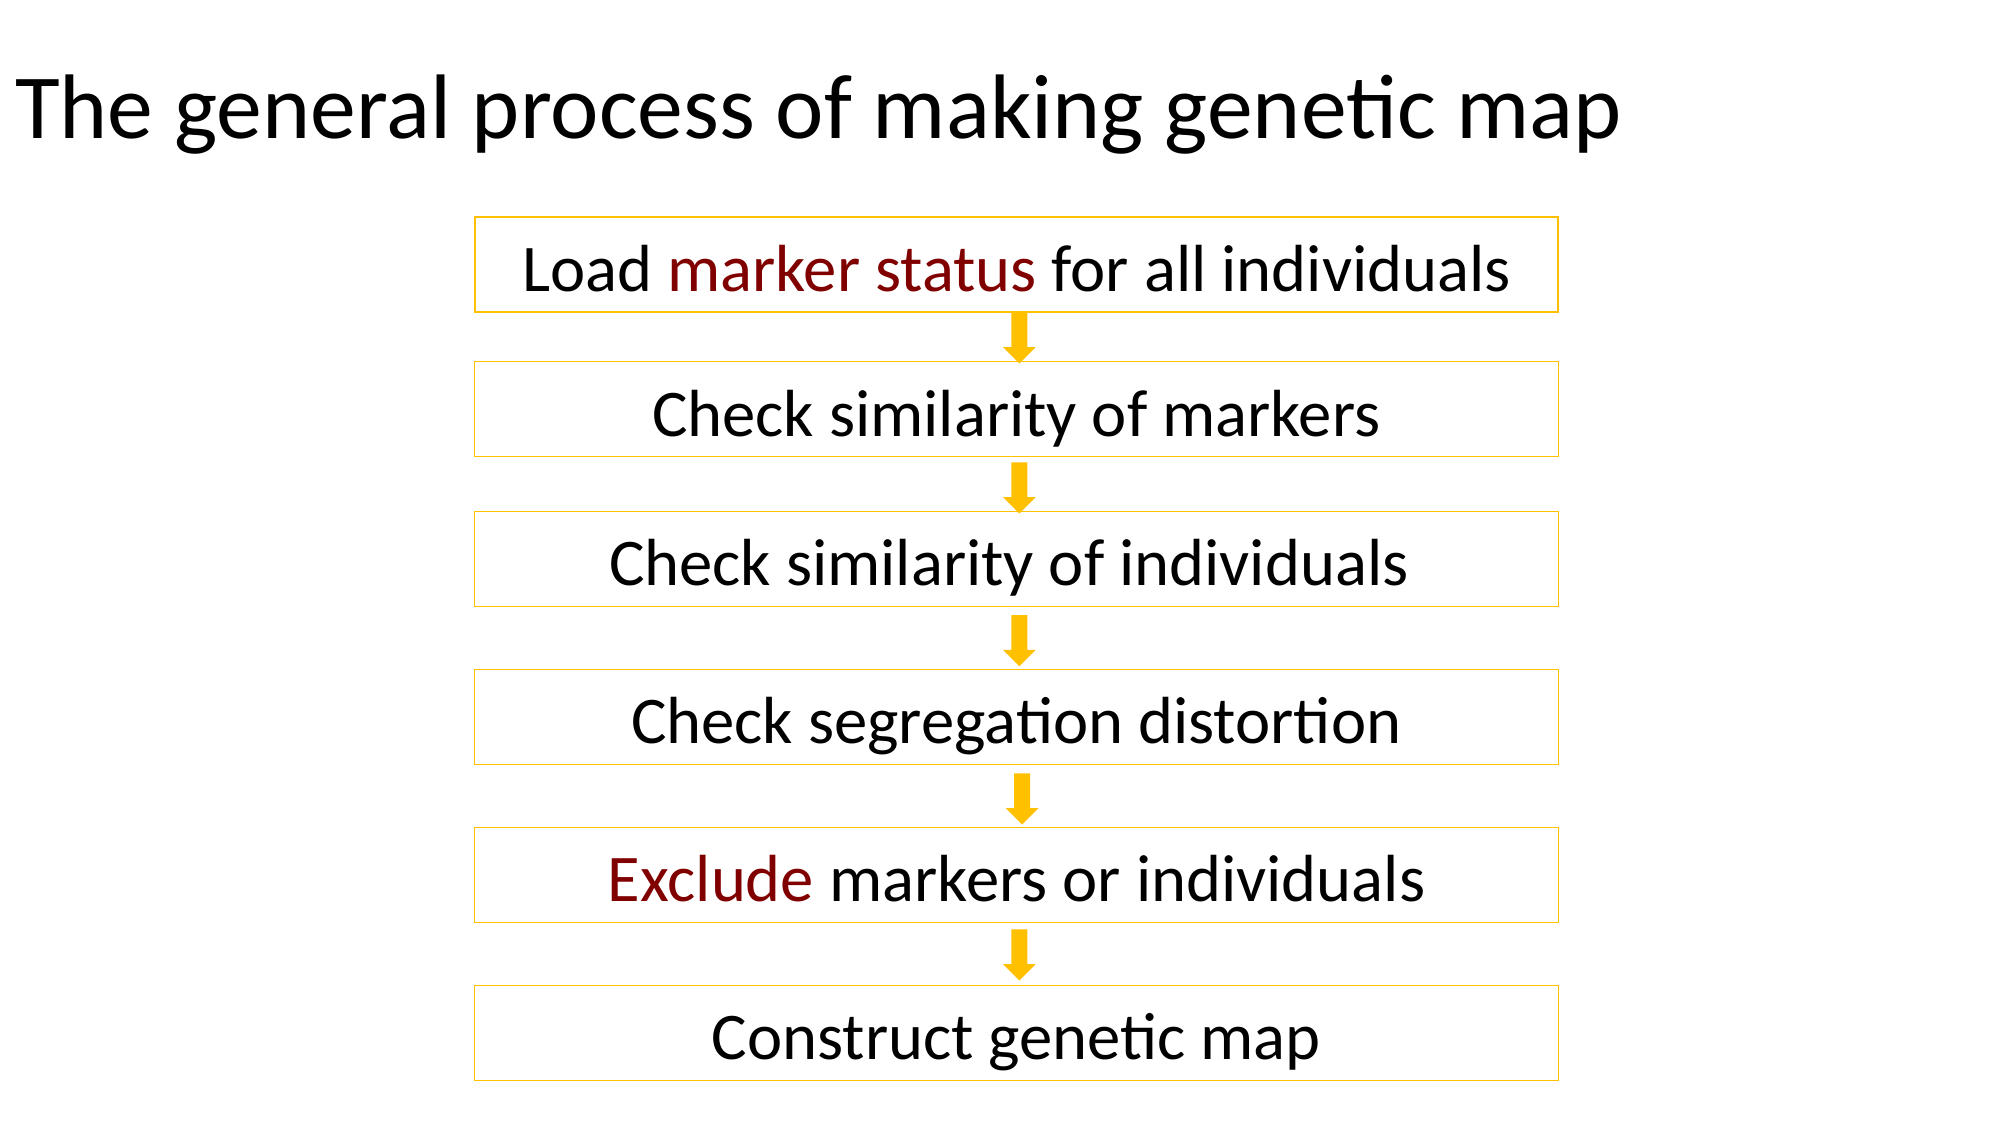

# The general process of making genetic map
Load marker status for all individuals

Check similarity of markers

Check similarity of individuals

Check segregation distortion

Exclude markers or individuals

Construct genetic map